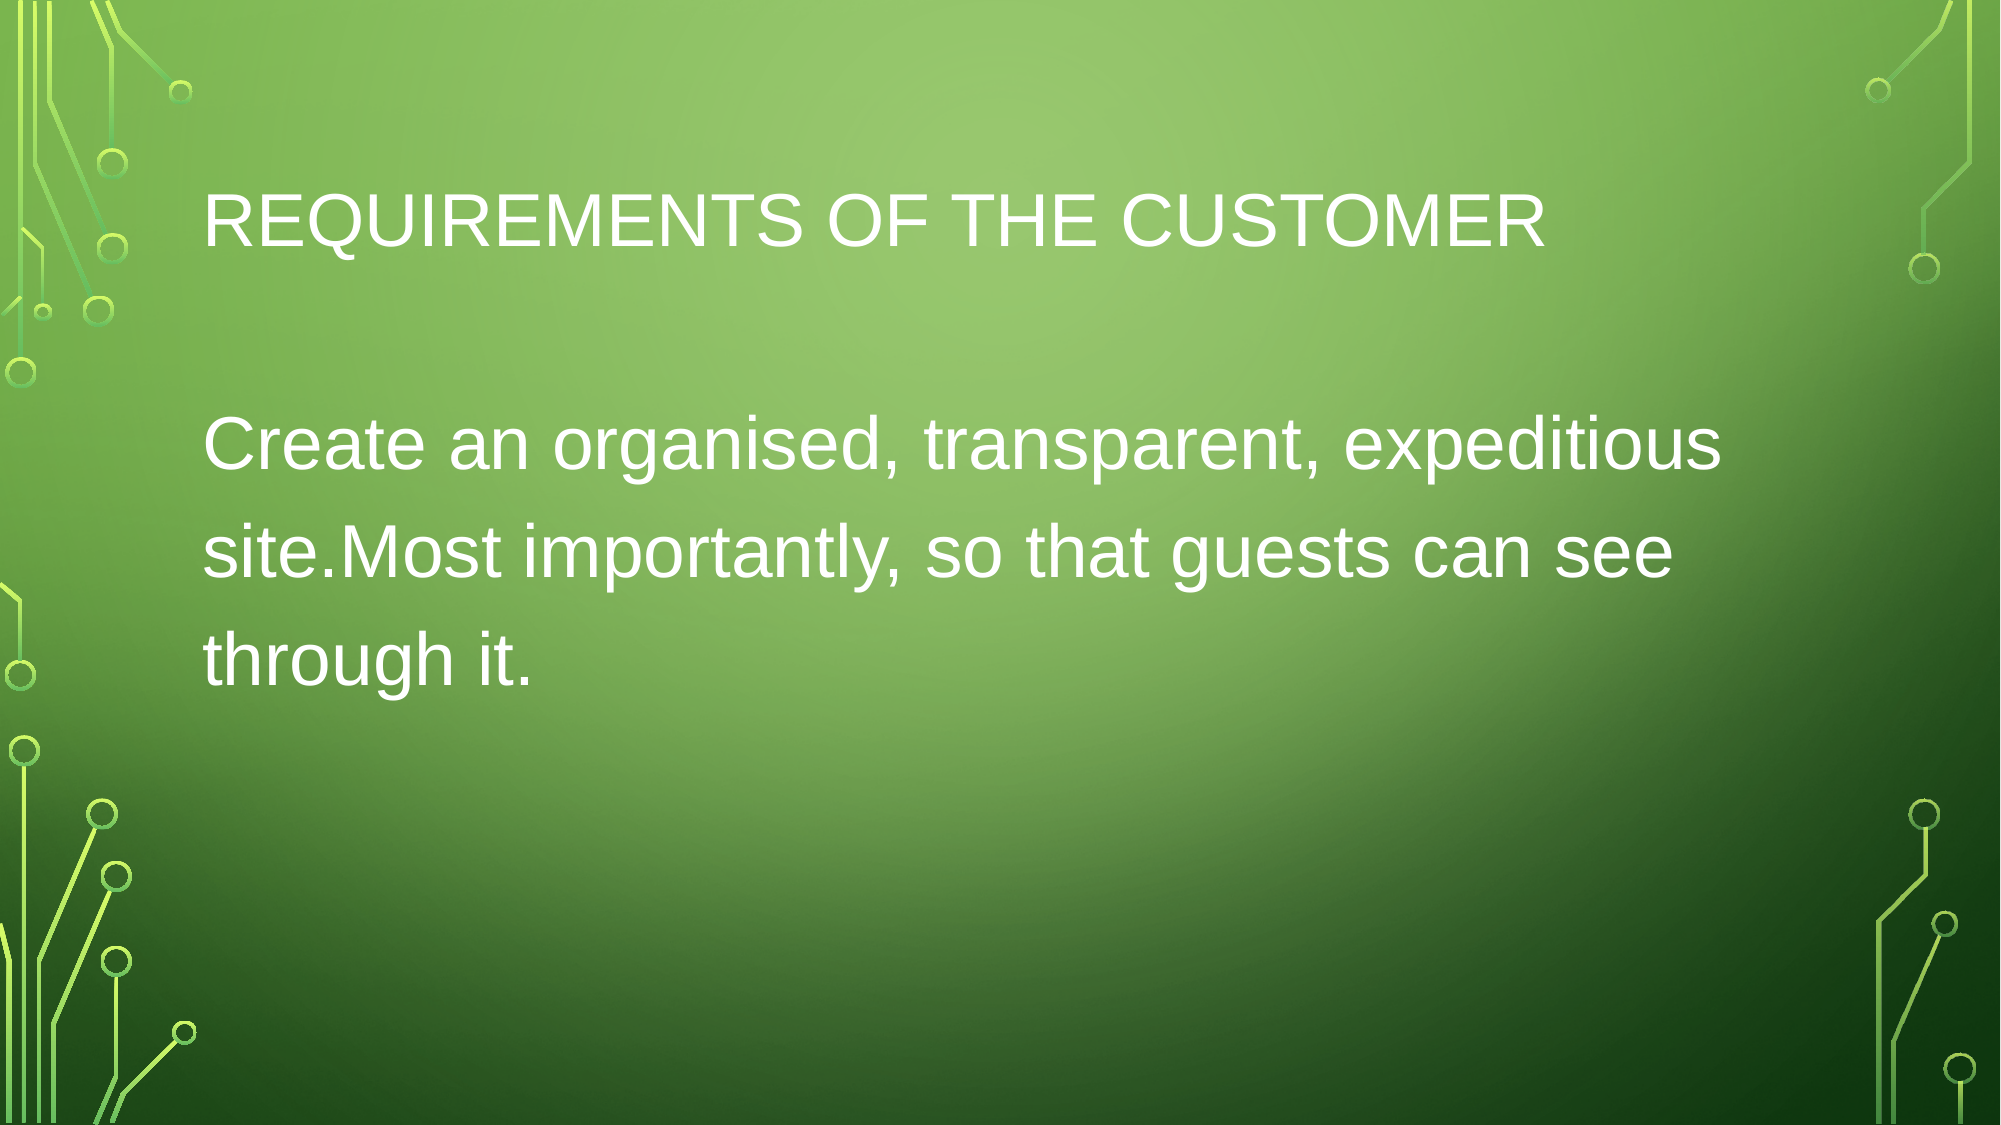

# Requirements of the customer
Create an organised, transparent, expeditious site.Most importantly, so that guests can see through it.